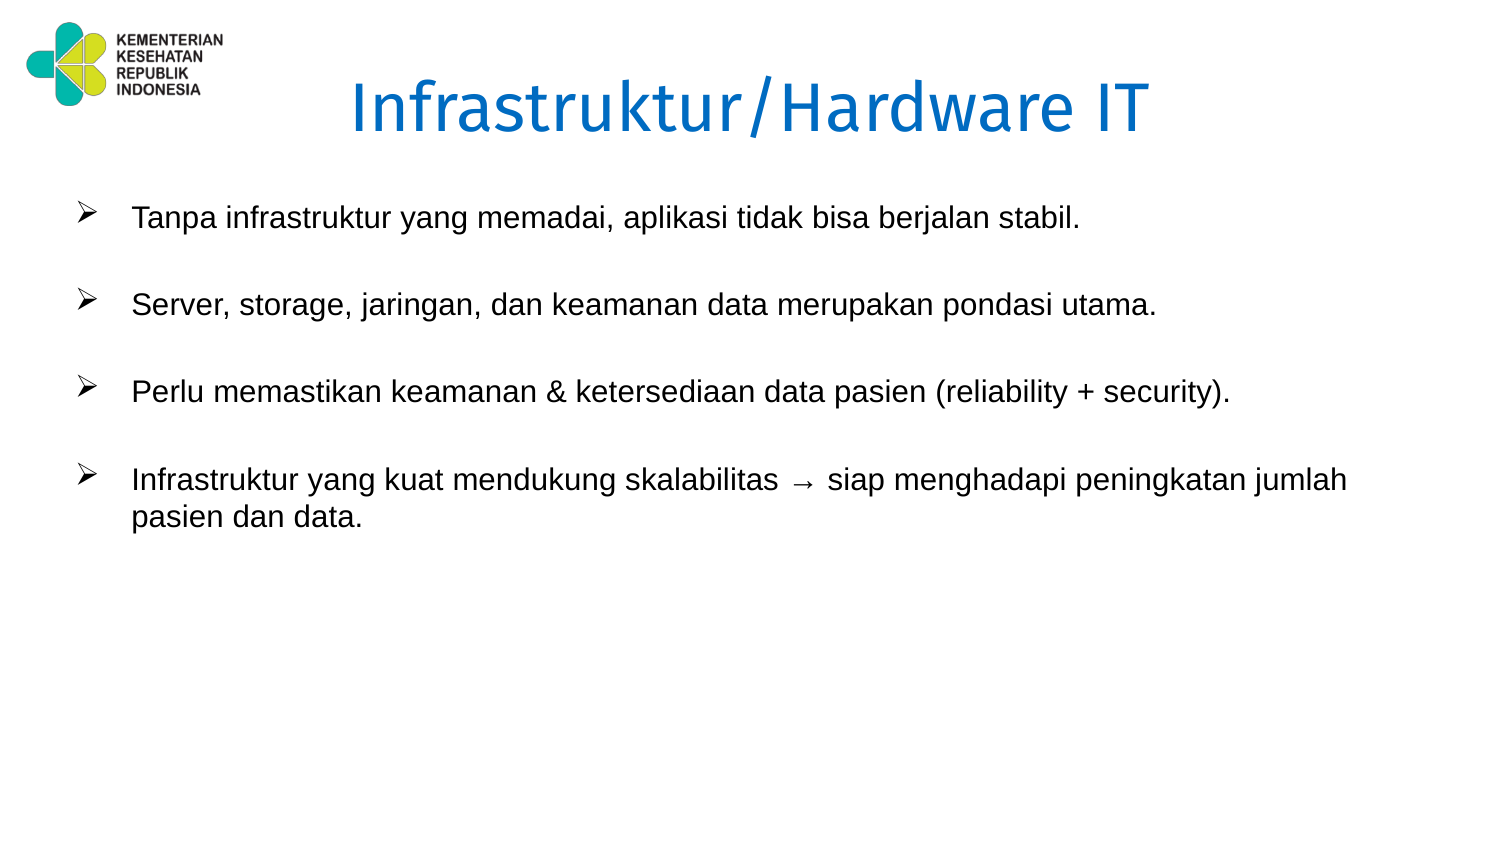

# Infrastruktur/Hardware IT
Tanpa infrastruktur yang memadai, aplikasi tidak bisa berjalan stabil.

Server, storage, jaringan, dan keamanan data merupakan pondasi utama.

Perlu memastikan keamanan & ketersediaan data pasien (reliability + security).

Infrastruktur yang kuat mendukung skalabilitas → siap menghadapi peningkatan jumlah pasien dan data.